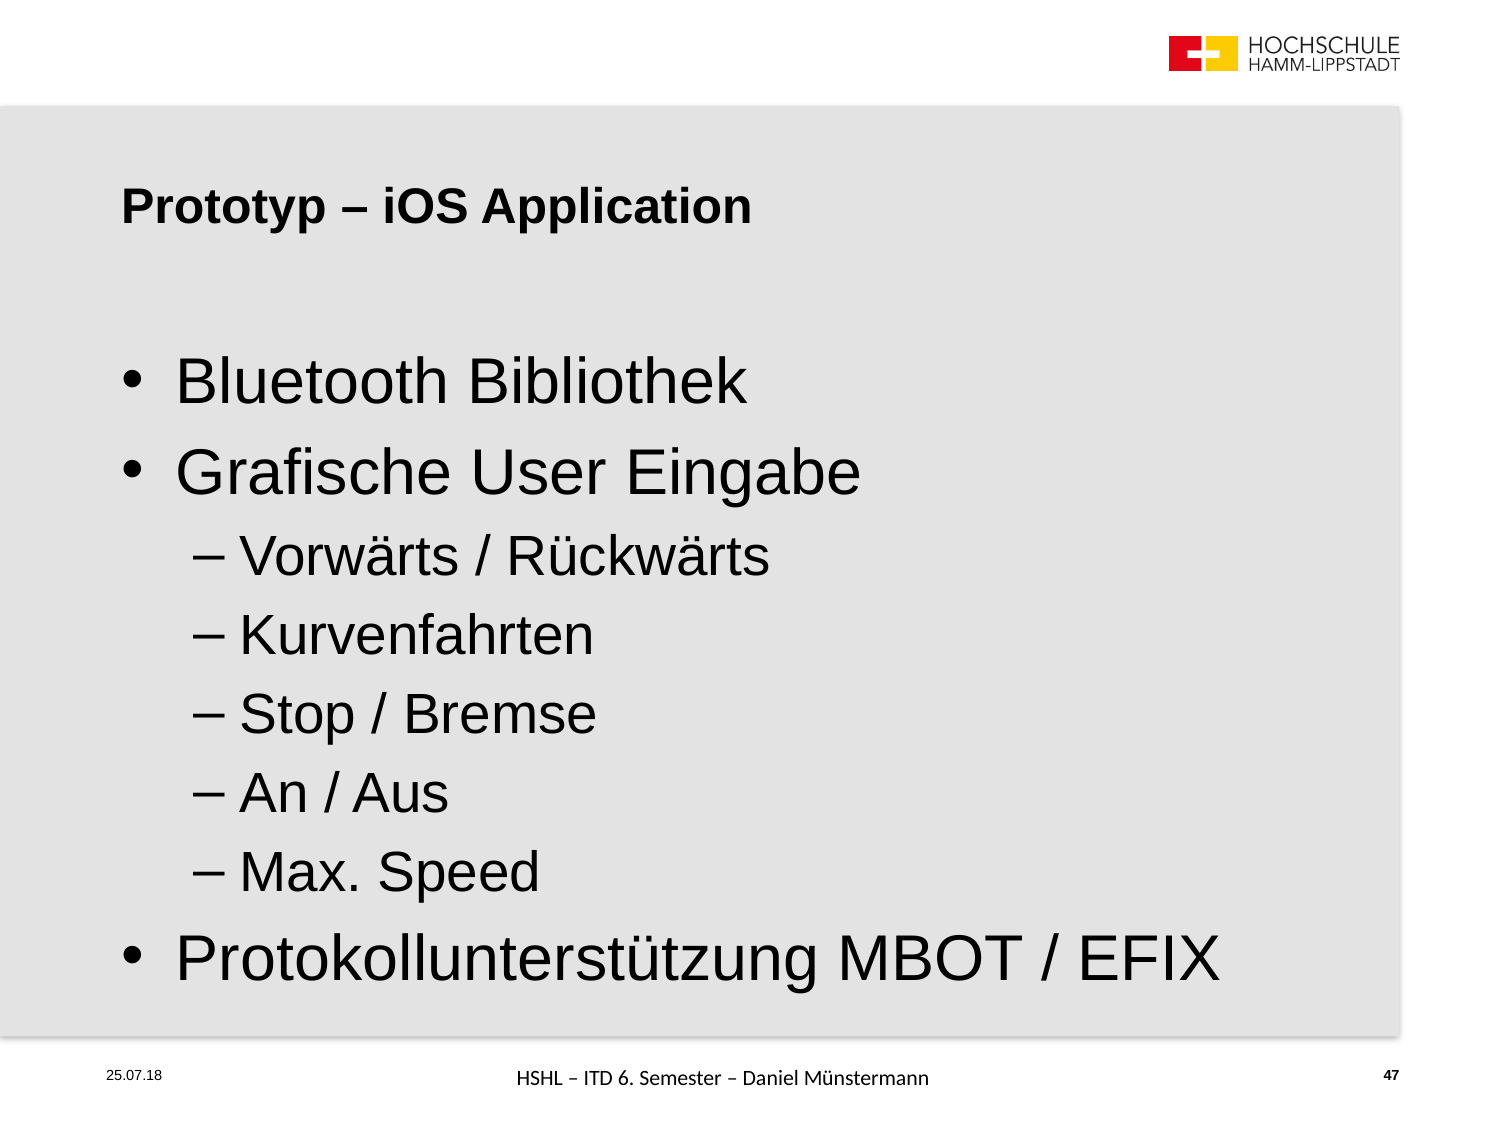

Prototyp – iOS Application
Bluetooth Bibliothek
Grafische User Eingabe
Vorwärts / Rückwärts
Kurvenfahrten
Stop / Bremse
An / Aus
Max. Speed
Protokollunterstützung MBOT / EFIX

HSHL – ITD 6. Semester – Daniel Münstermann
25.07.18
47